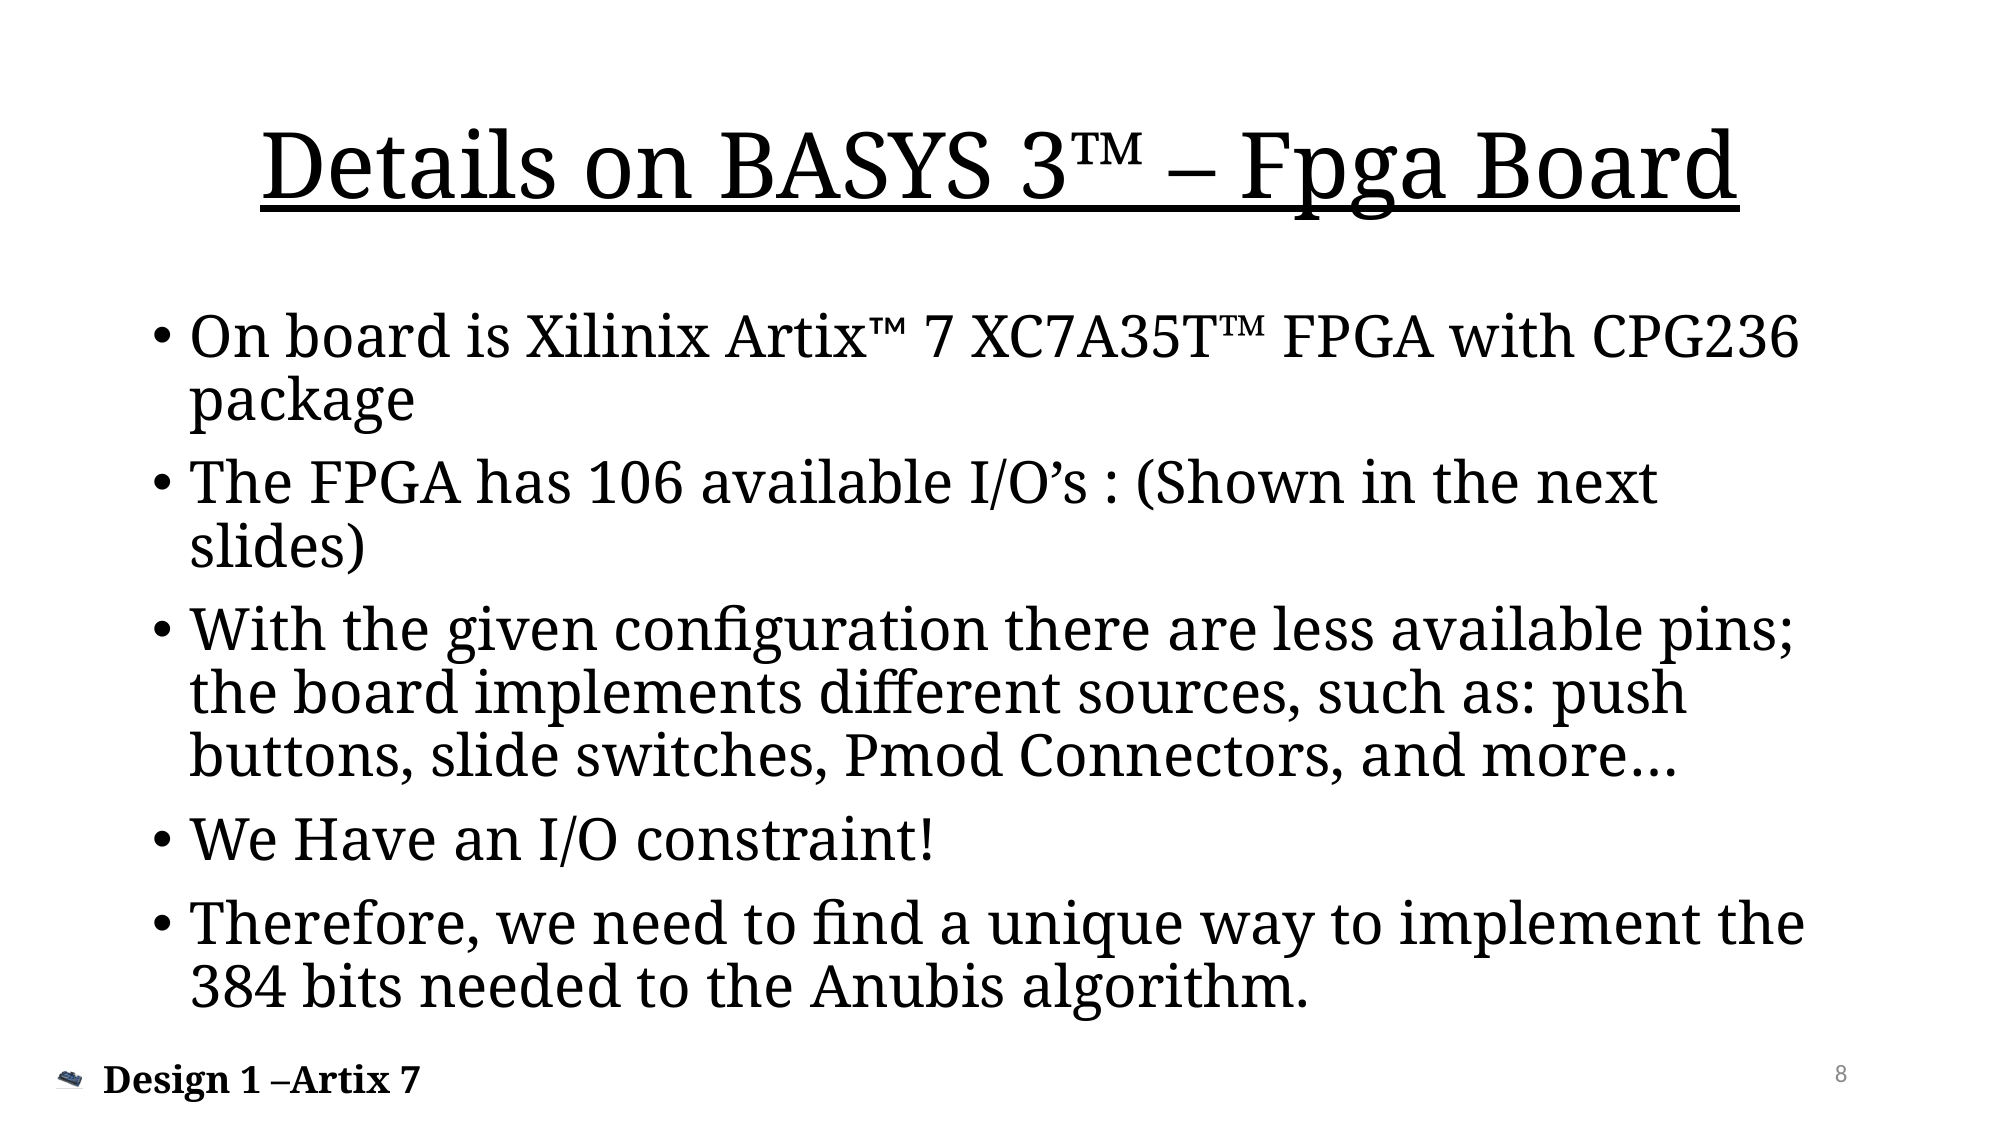

# Details on BASYS 3™ – Fpga Board
On board is Xilinix Artix™ 7 XC7A35T™ FPGA with CPG236 package
The FPGA has 106 available I/O’s : (Shown in the next slides)
With the given configuration there are less available pins; the board implements different sources, such as: push buttons, slide switches, Pmod Connectors, and more…
We Have an I/O constraint!
Therefore, we need to find a unique way to implement the 384 bits needed to the Anubis algorithm.

Design 1 –Artix 7
8